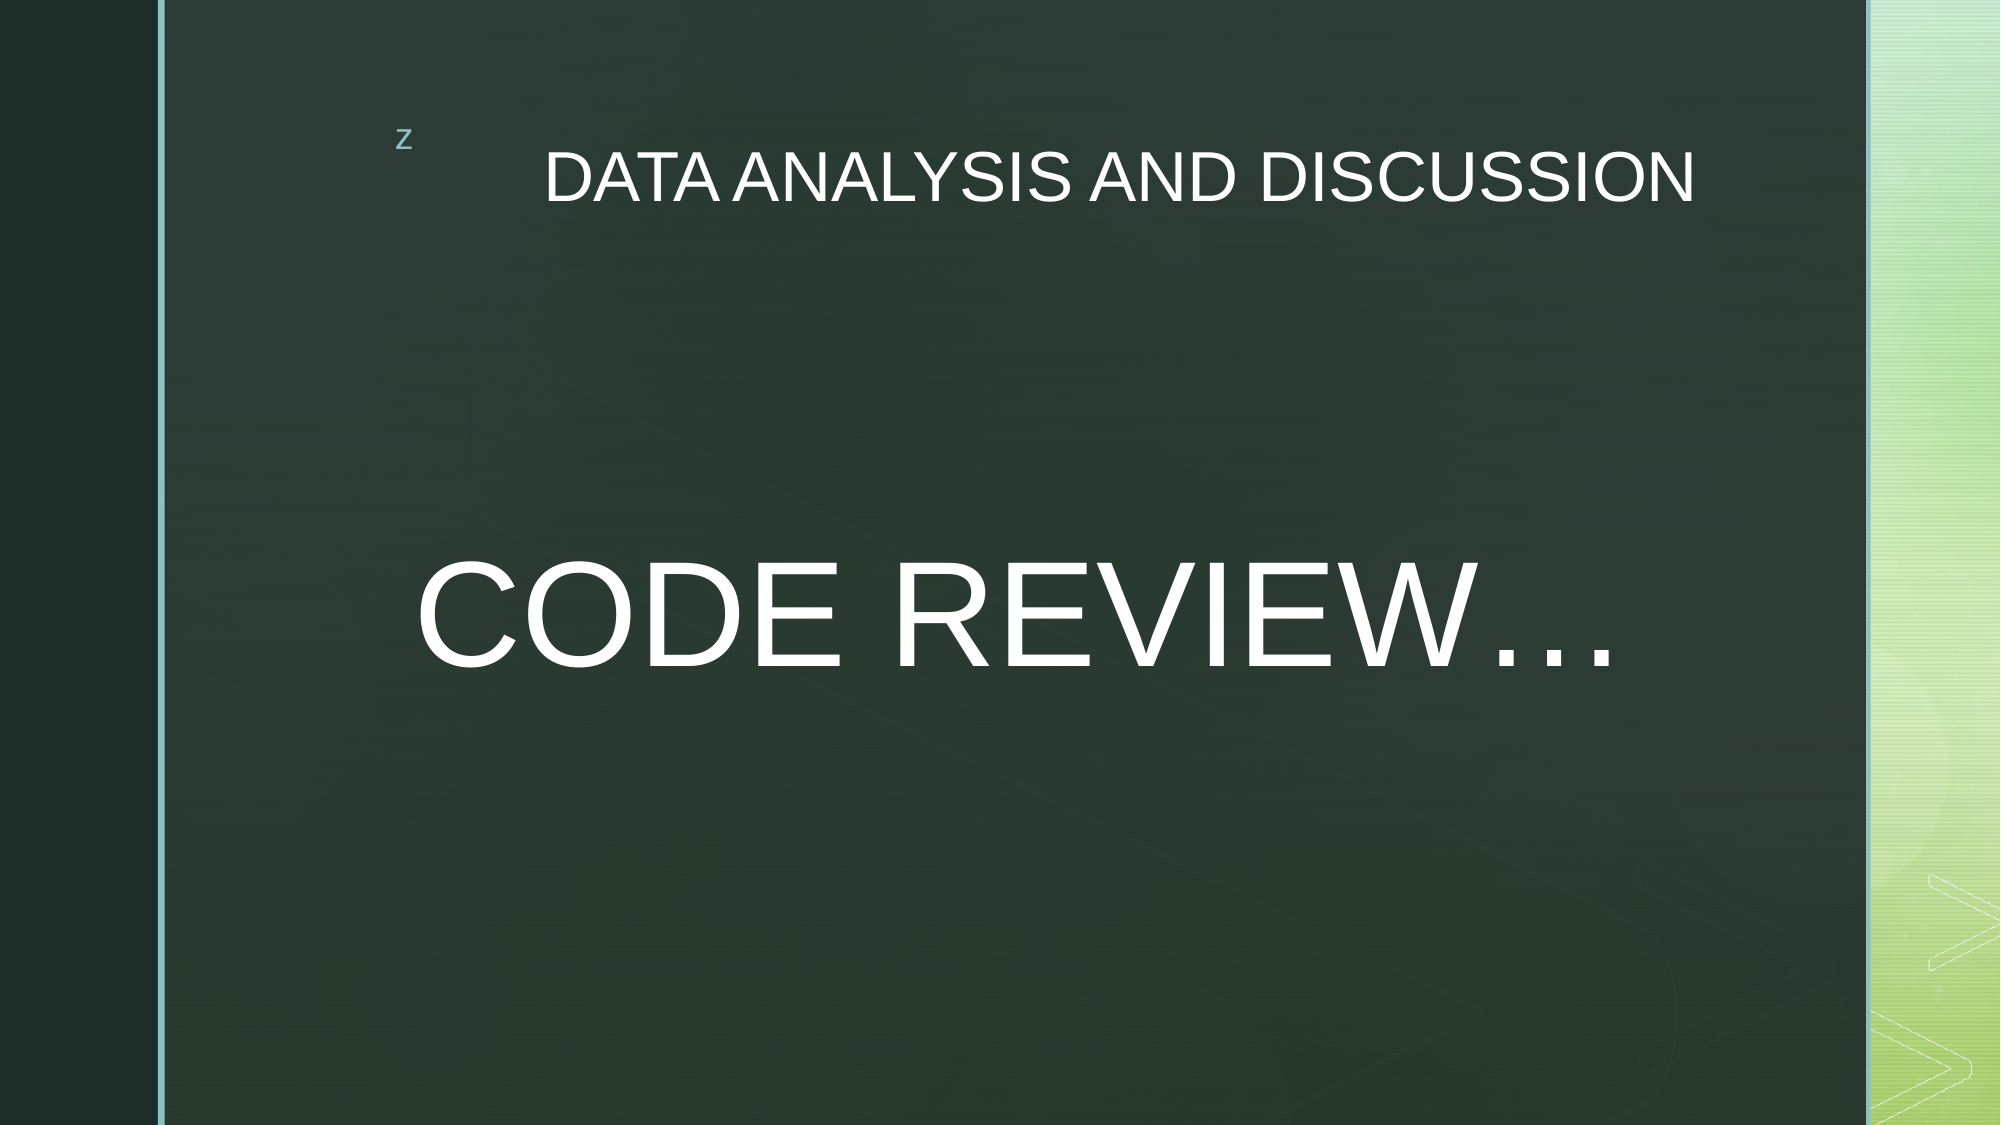

# DATA ANALYSIS AND DISCUSSION
CODE REVIEW…